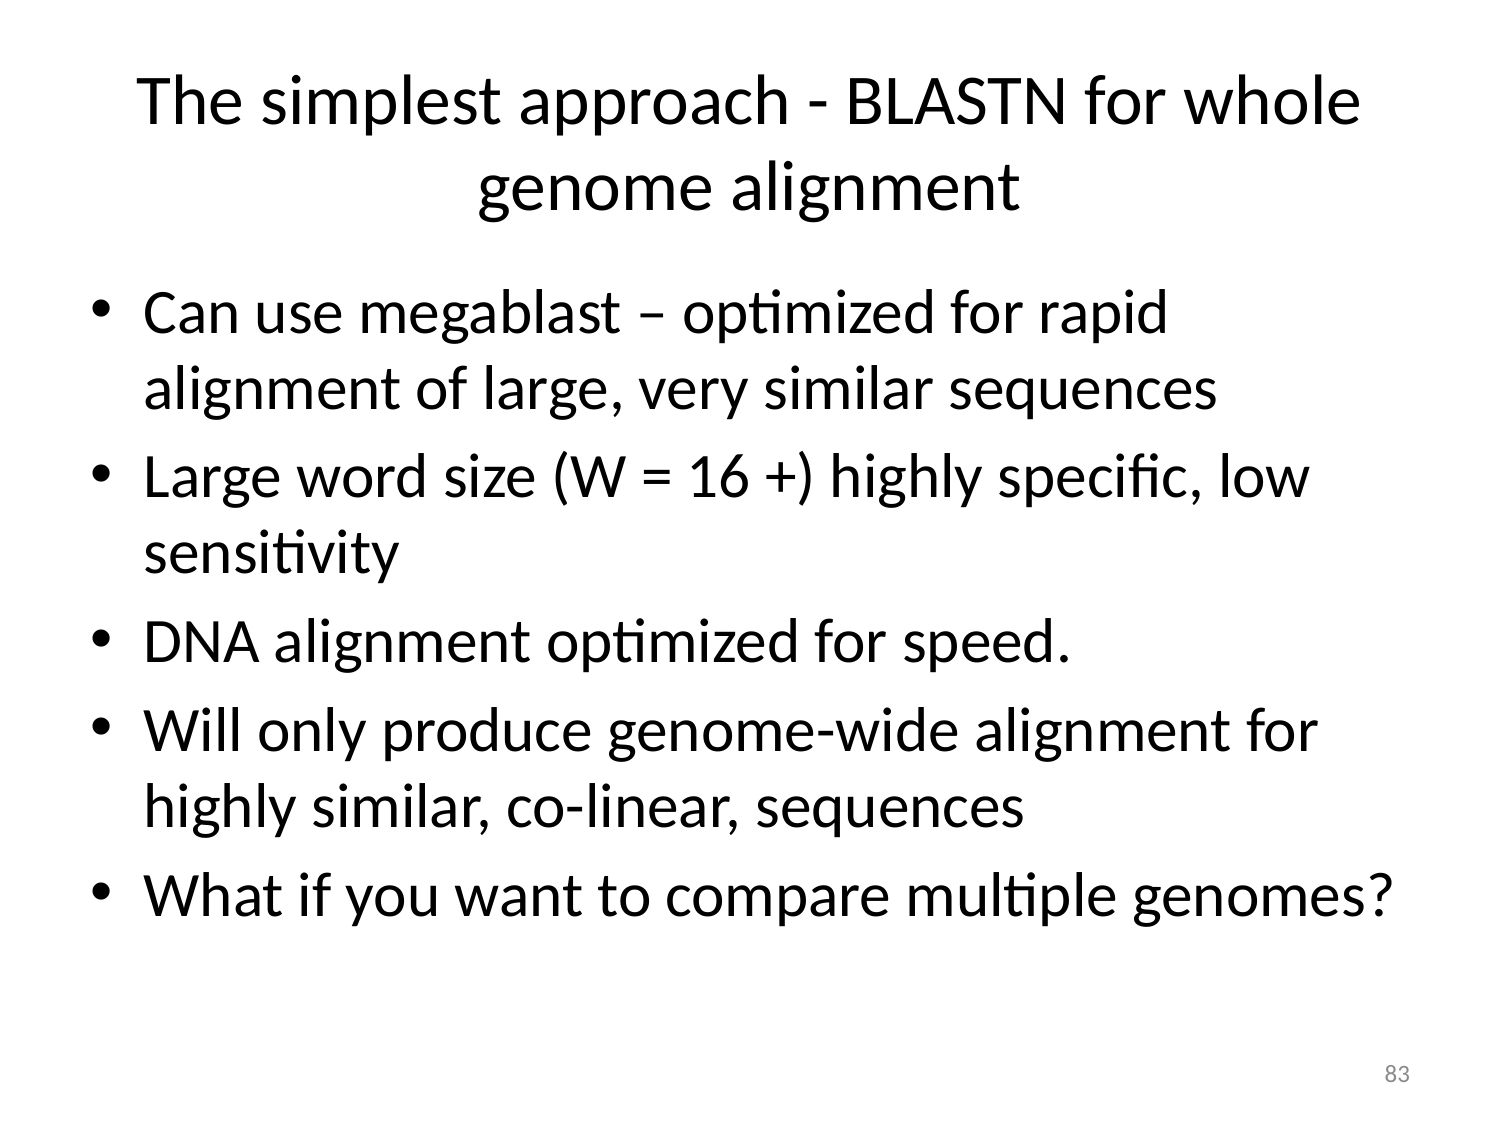

# The simplest approach - BLASTN for whole genome alignment
Can use megablast – optimized for rapid alignment of large, very similar sequences
Large word size (W = 16 +) highly specific, low sensitivity
DNA alignment optimized for speed.
Will only produce genome-wide alignment for highly similar, co-linear, sequences
What if you want to compare multiple genomes?
83